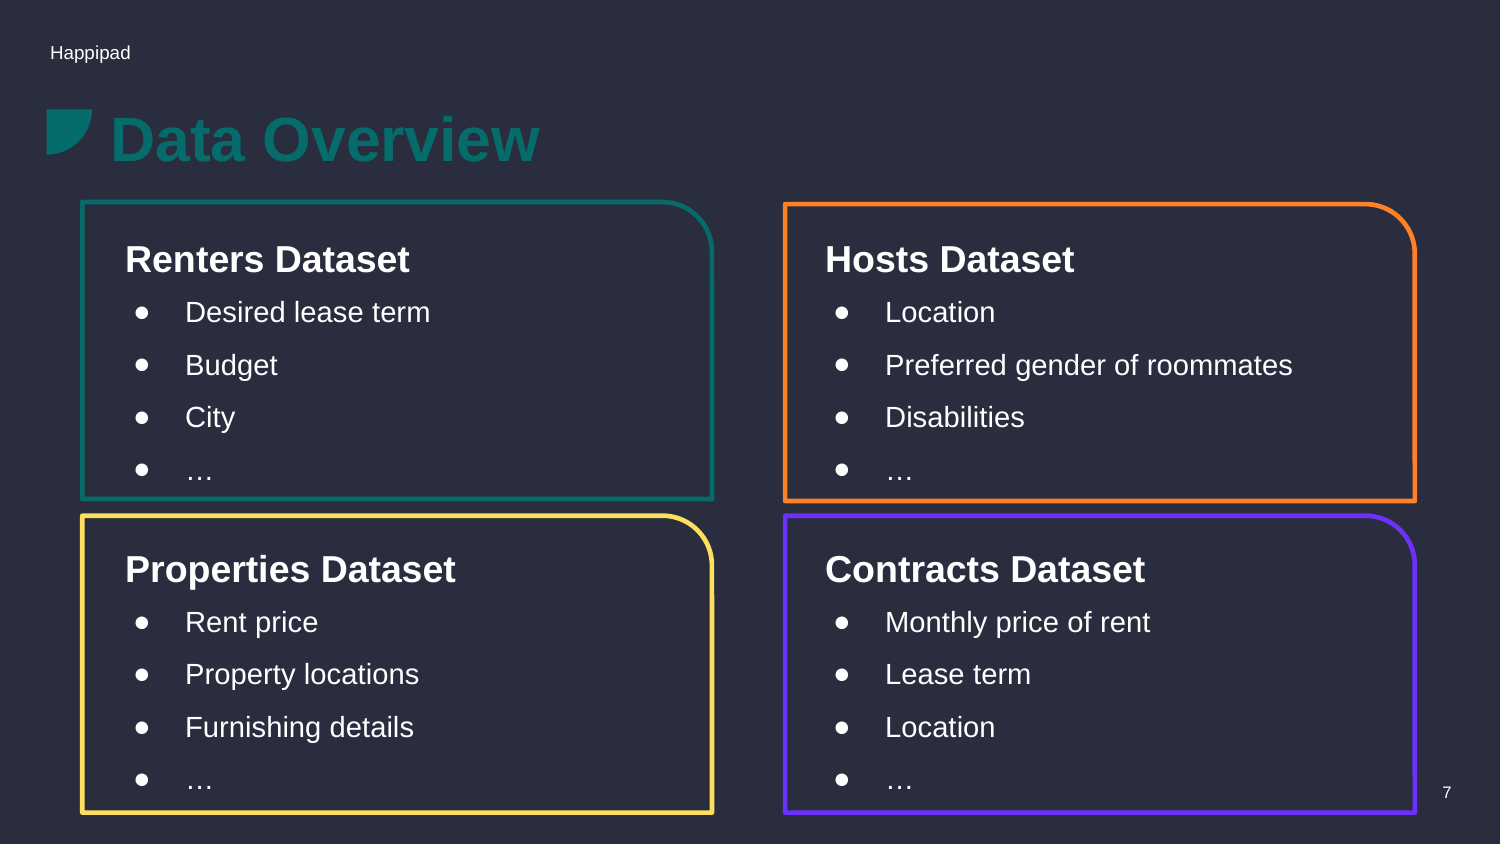

Happipad

# Data Overview
Renters Dataset
Hosts Dataset

Desired lease term
Budget
City
…
Location
Preferred gender of roommates
Disabilities
…
Properties Dataset
Contracts Dataset

Rent price
Property locations
Furnishing details
…

Monthly price of rent
Lease term
Location
…
7